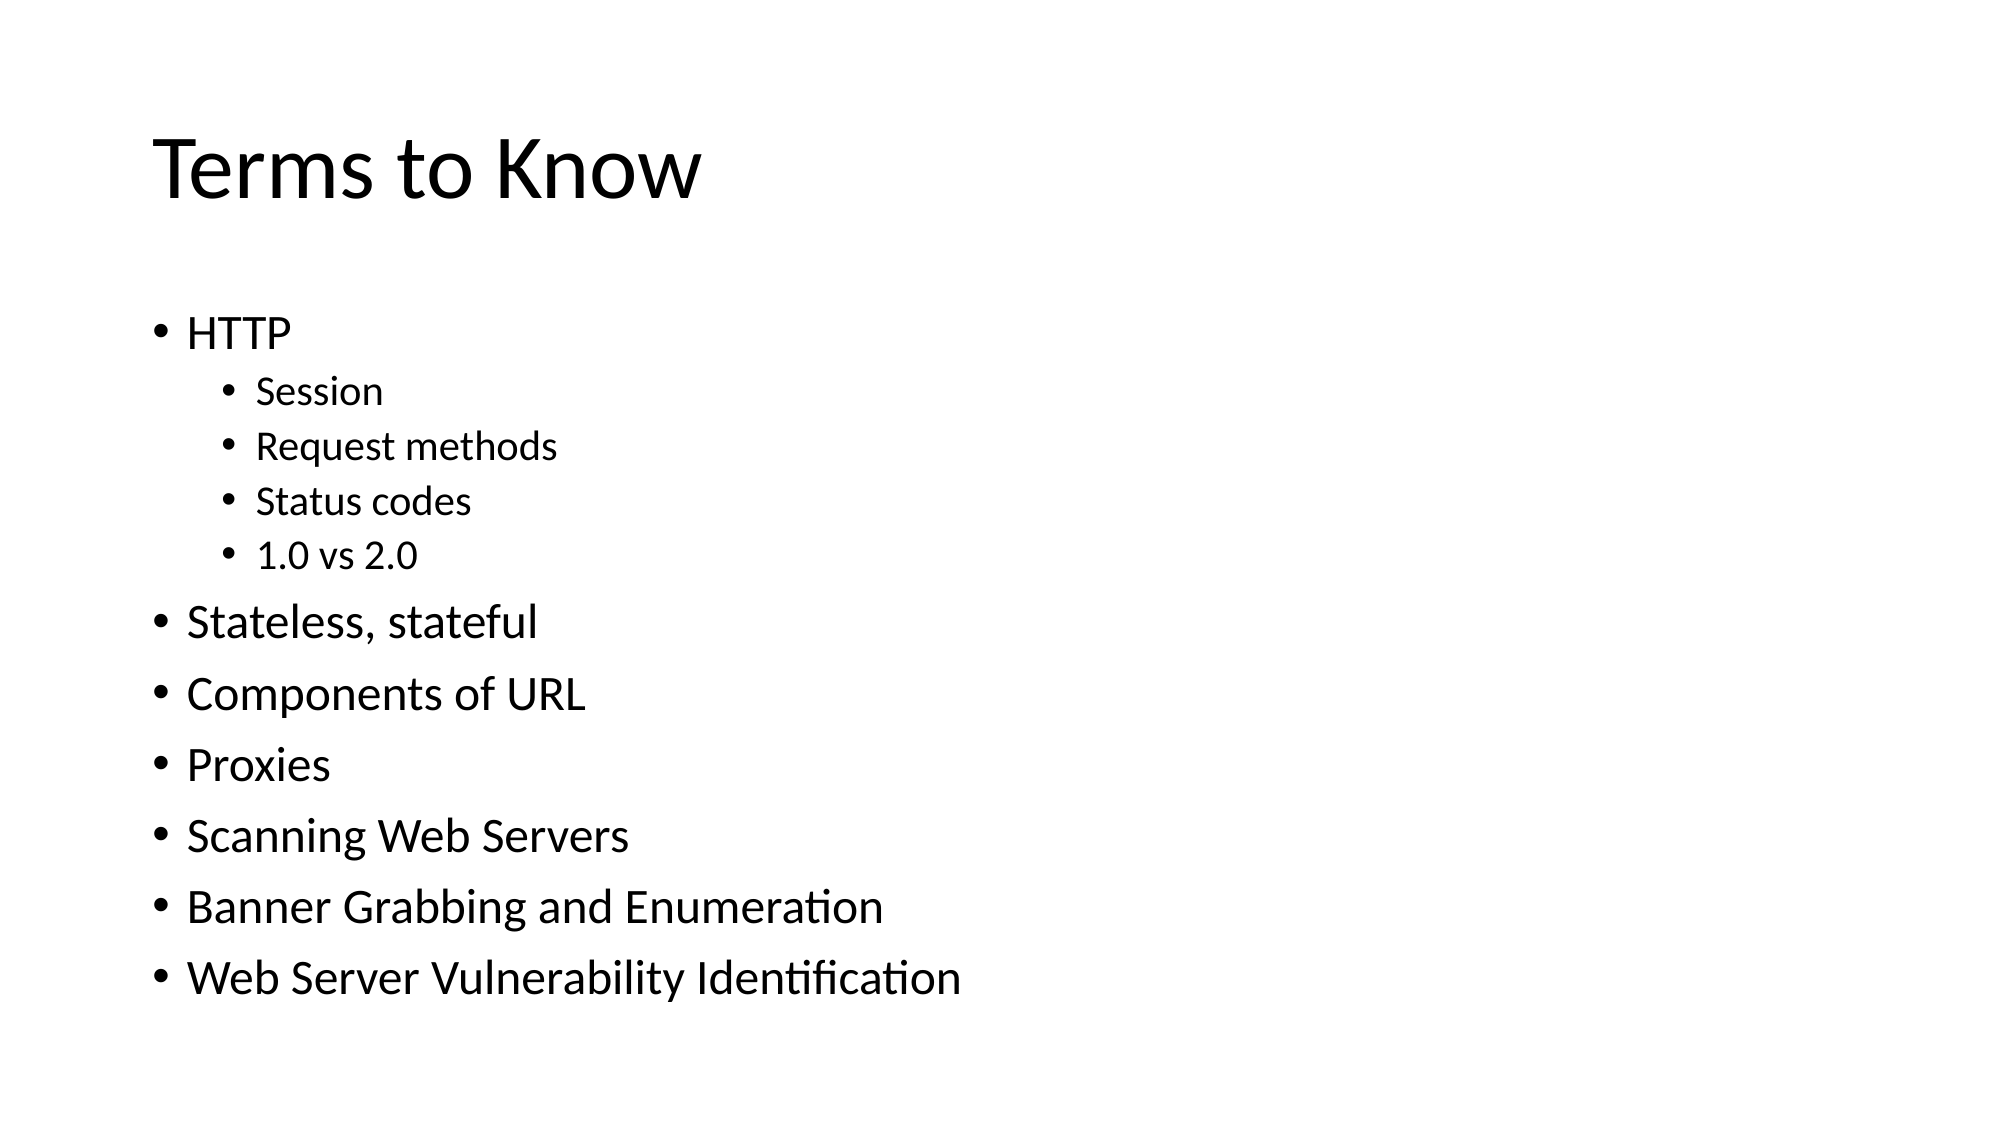

# Terms to Know
HTTP
Session
Request methods
Status codes
1.0 vs 2.0
Stateless, stateful
Components of URL
Proxies
Scanning Web Servers
Banner Grabbing and Enumeration
Web Server Vulnerability Identification